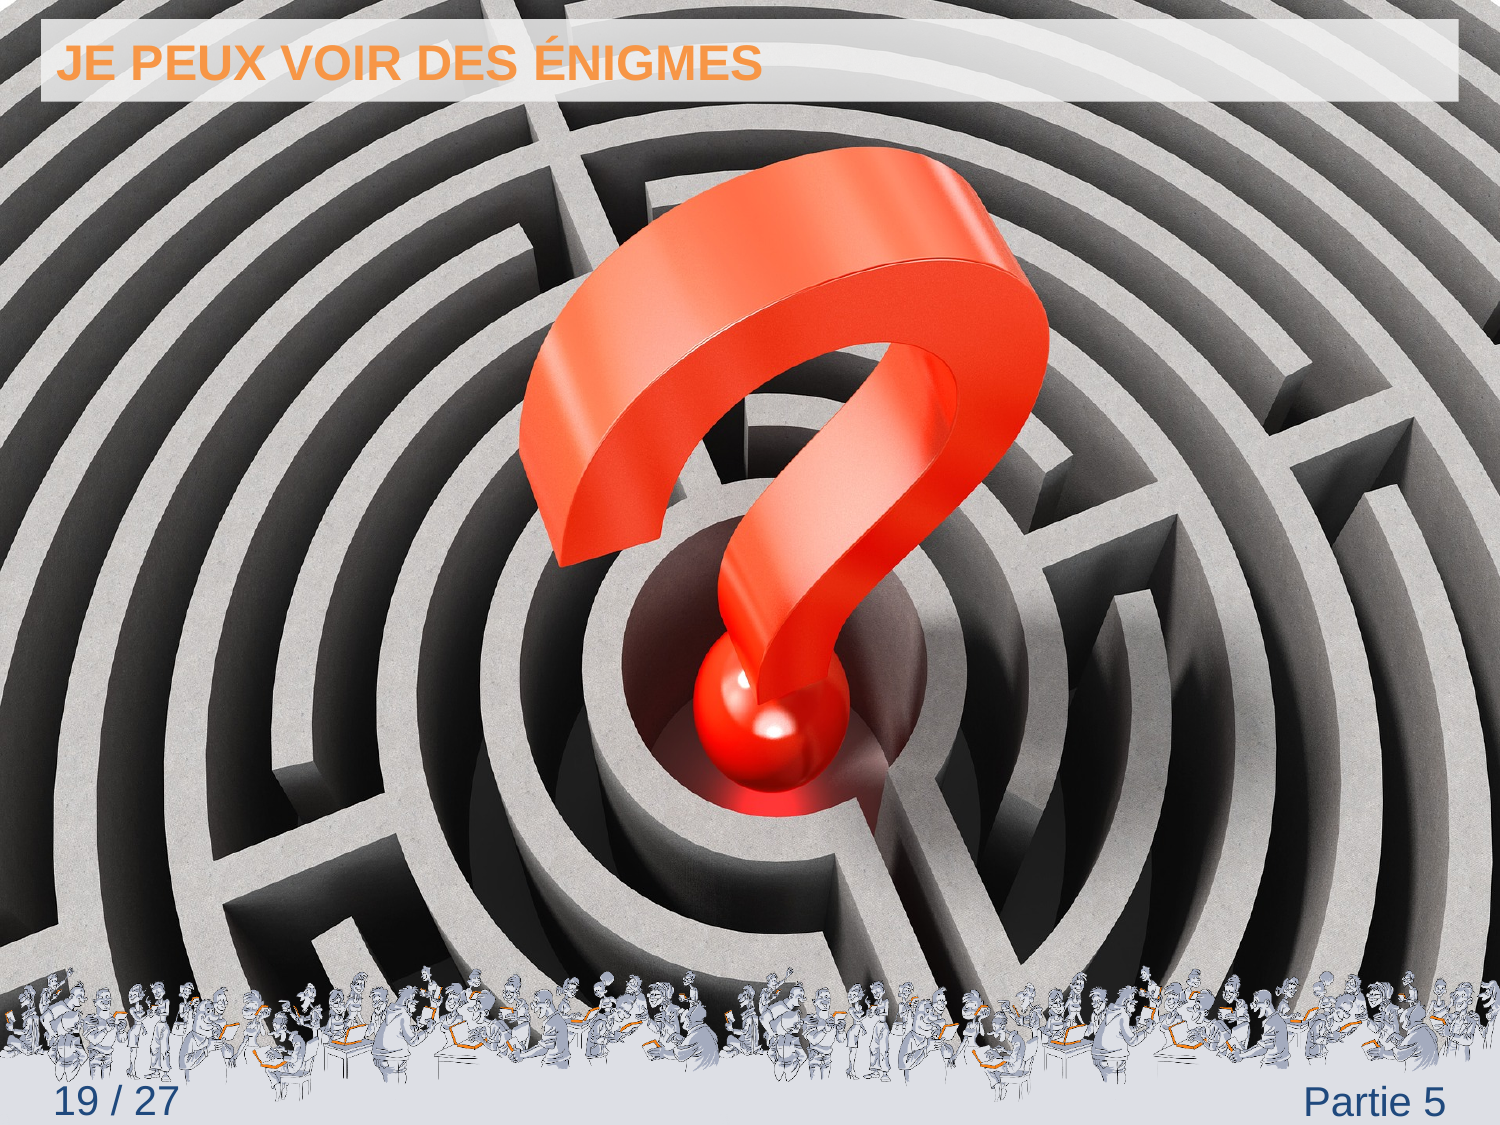

Je peux voir des énigmes
19 / 27
Partie 5